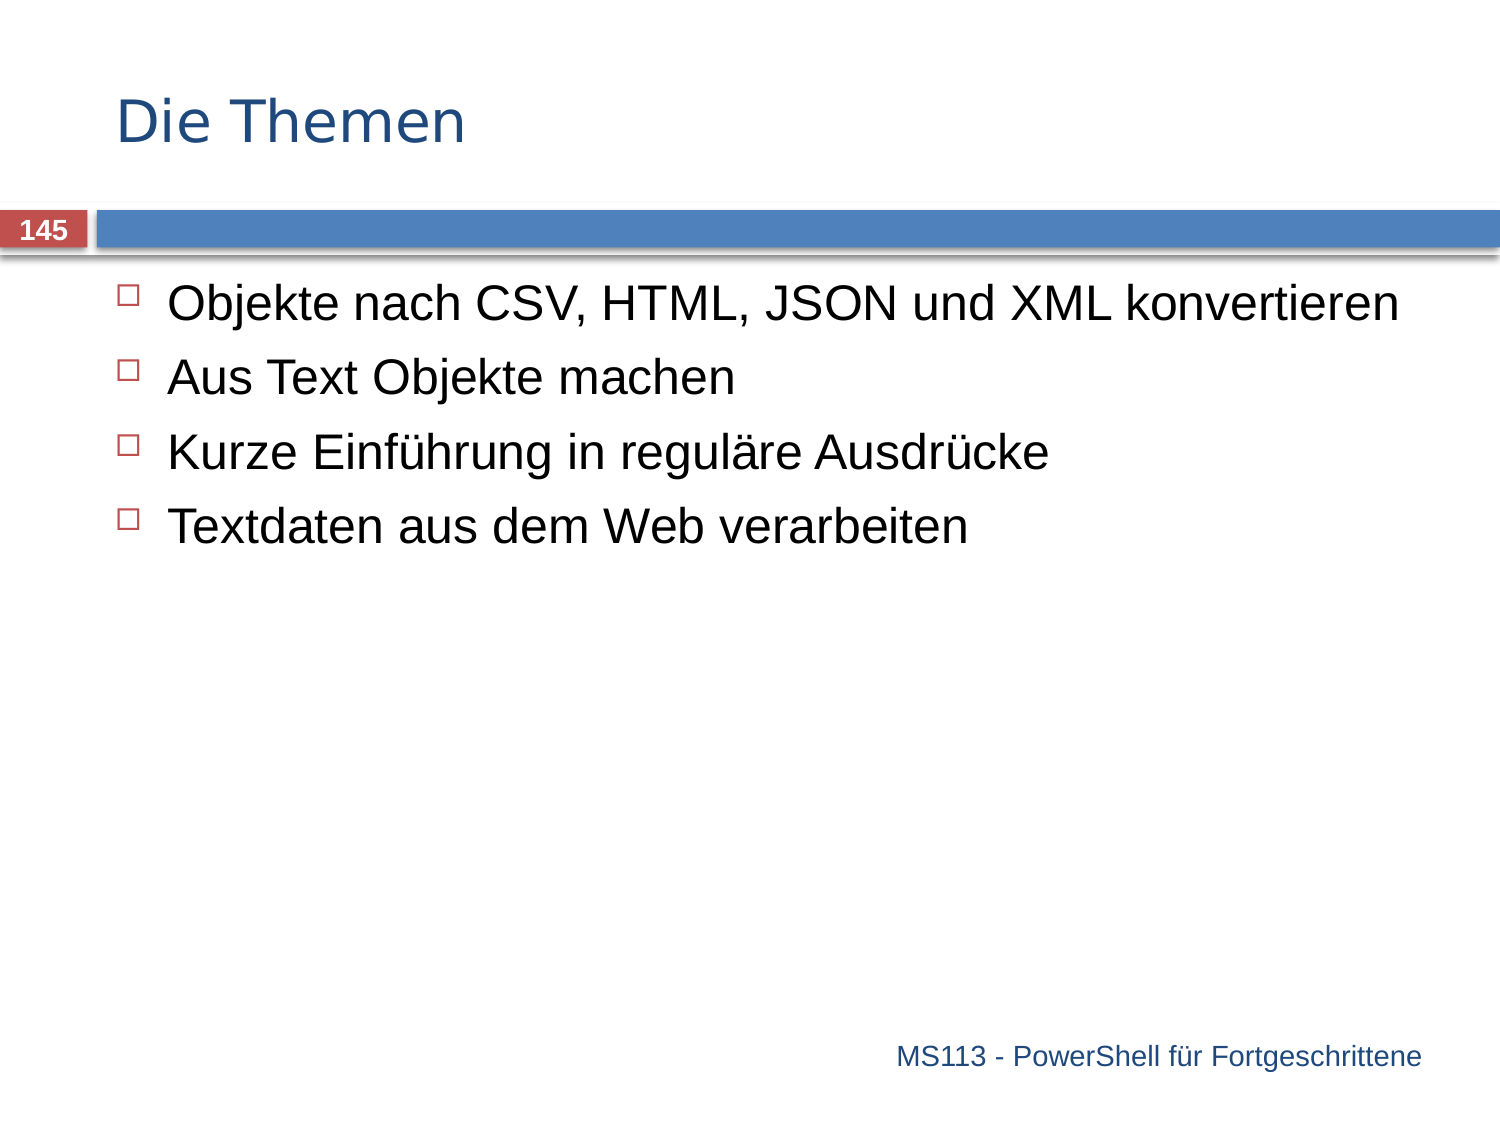

# Die Themen
145
Objekte nach CSV, HTML, JSON und XML konvertieren
Aus Text Objekte machen
Kurze Einführung in reguläre Ausdrücke
Textdaten aus dem Web verarbeiten
MS113 - PowerShell für Fortgeschrittene